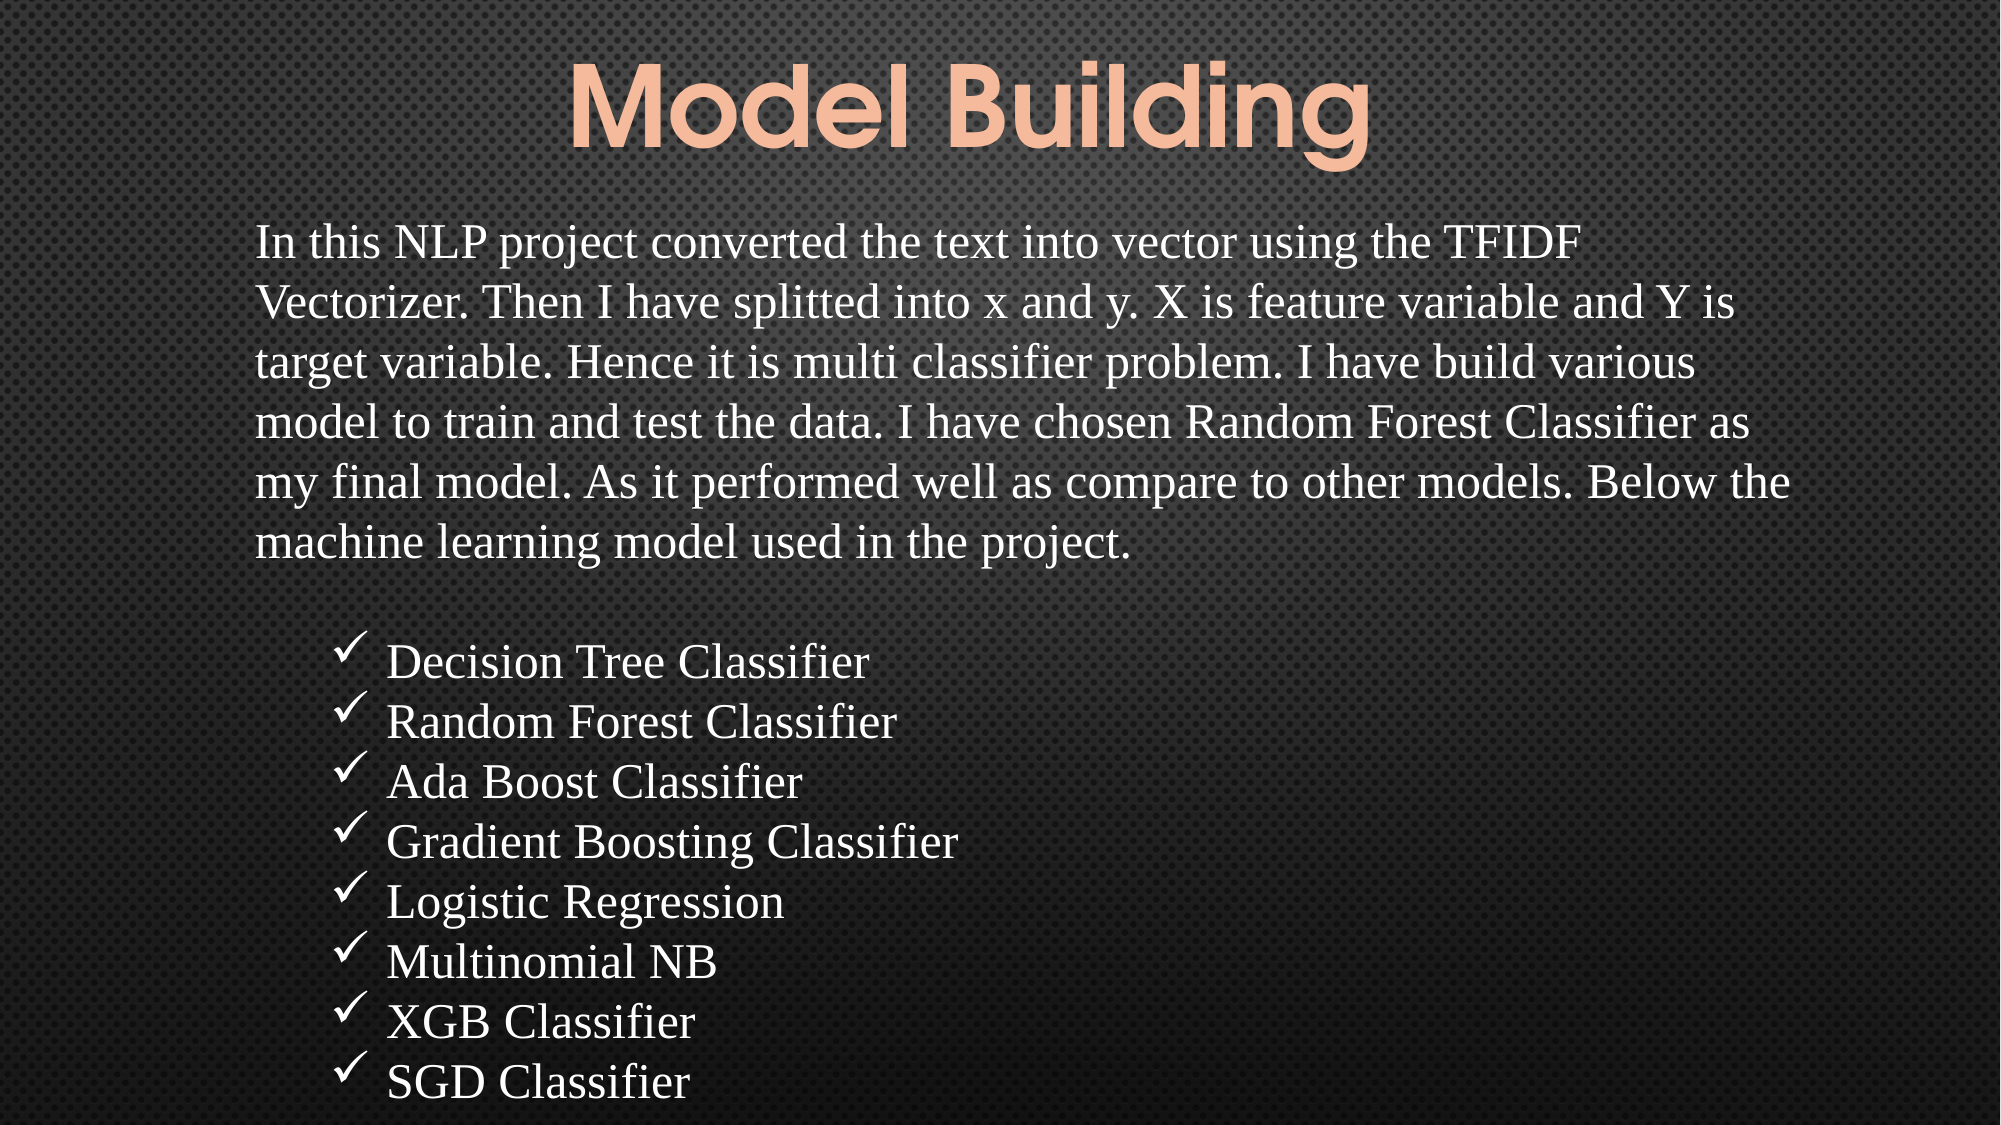

Model Building
In this NLP project converted the text into vector using the TFIDF Vectorizer. Then I have splitted into x and y. X is feature variable and Y is target variable. Hence it is multi classifier problem. I have build various model to train and test the data. I have chosen Random Forest Classifier as my final model. As it performed well as compare to other models. Below the machine learning model used in the project.

Decision Tree Classifier
Random Forest Classifier
Ada Boost Classifier
Gradient Boosting Classifier
Logistic Regression
Multinomial NB
XGB Classifier
SGD Classifier